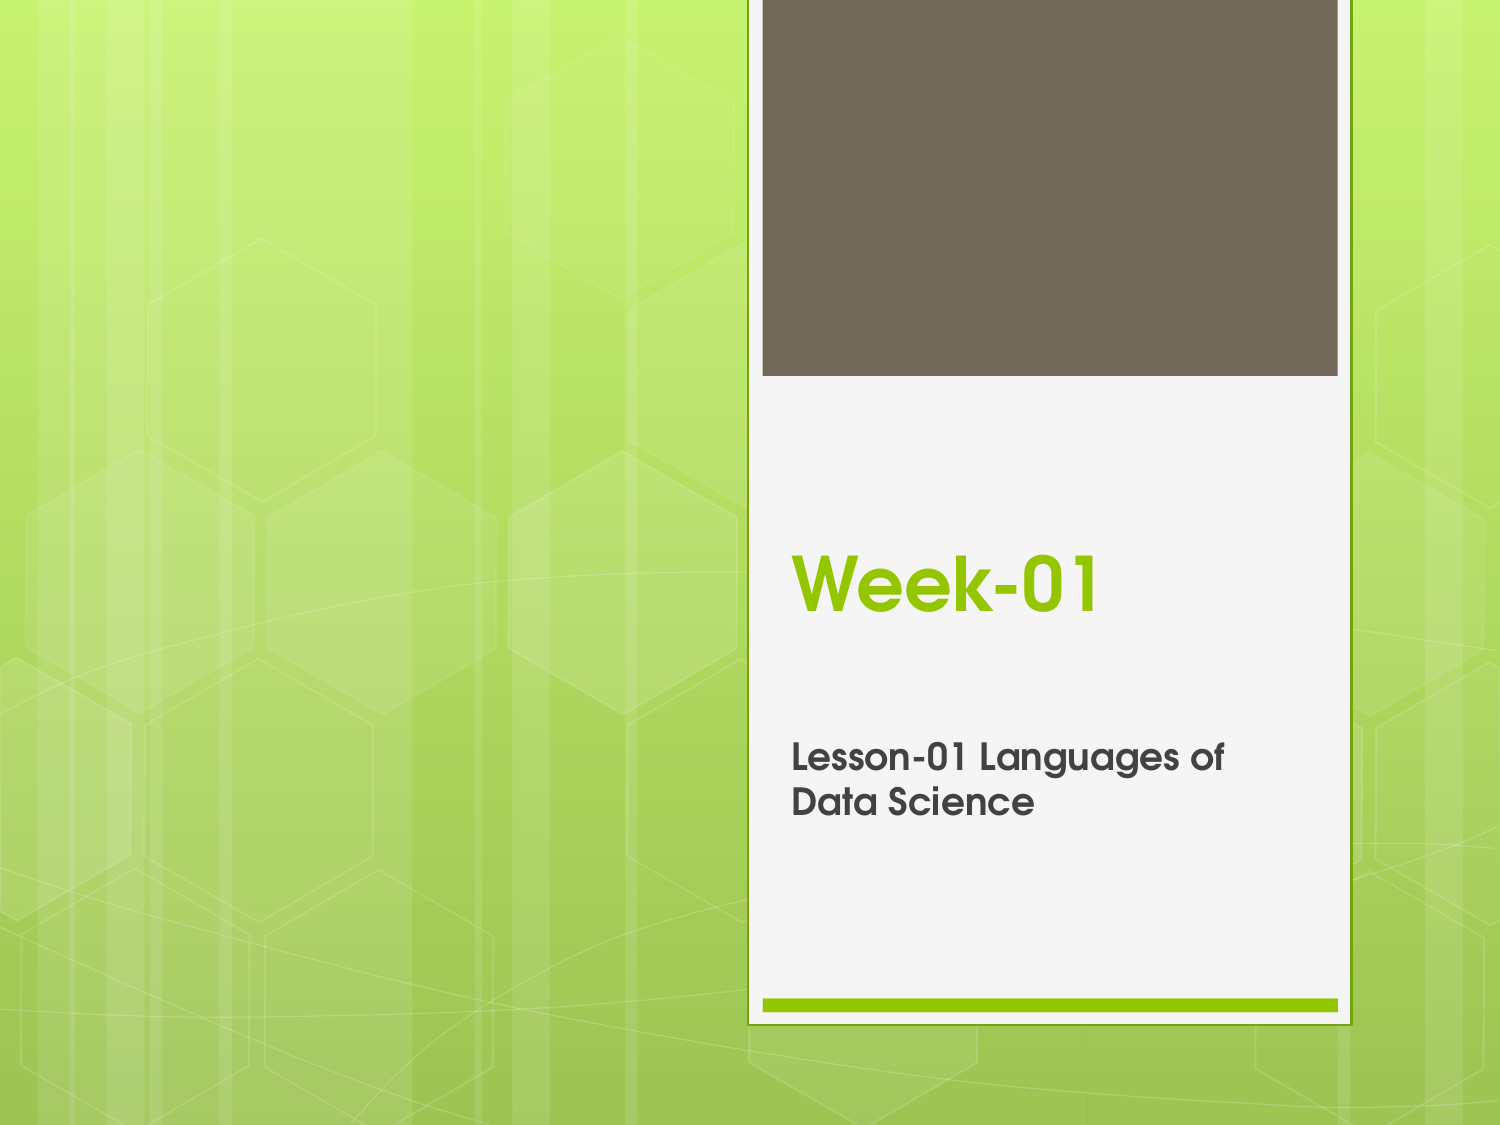

# Week-01
Lesson-01 Languages of Data Science